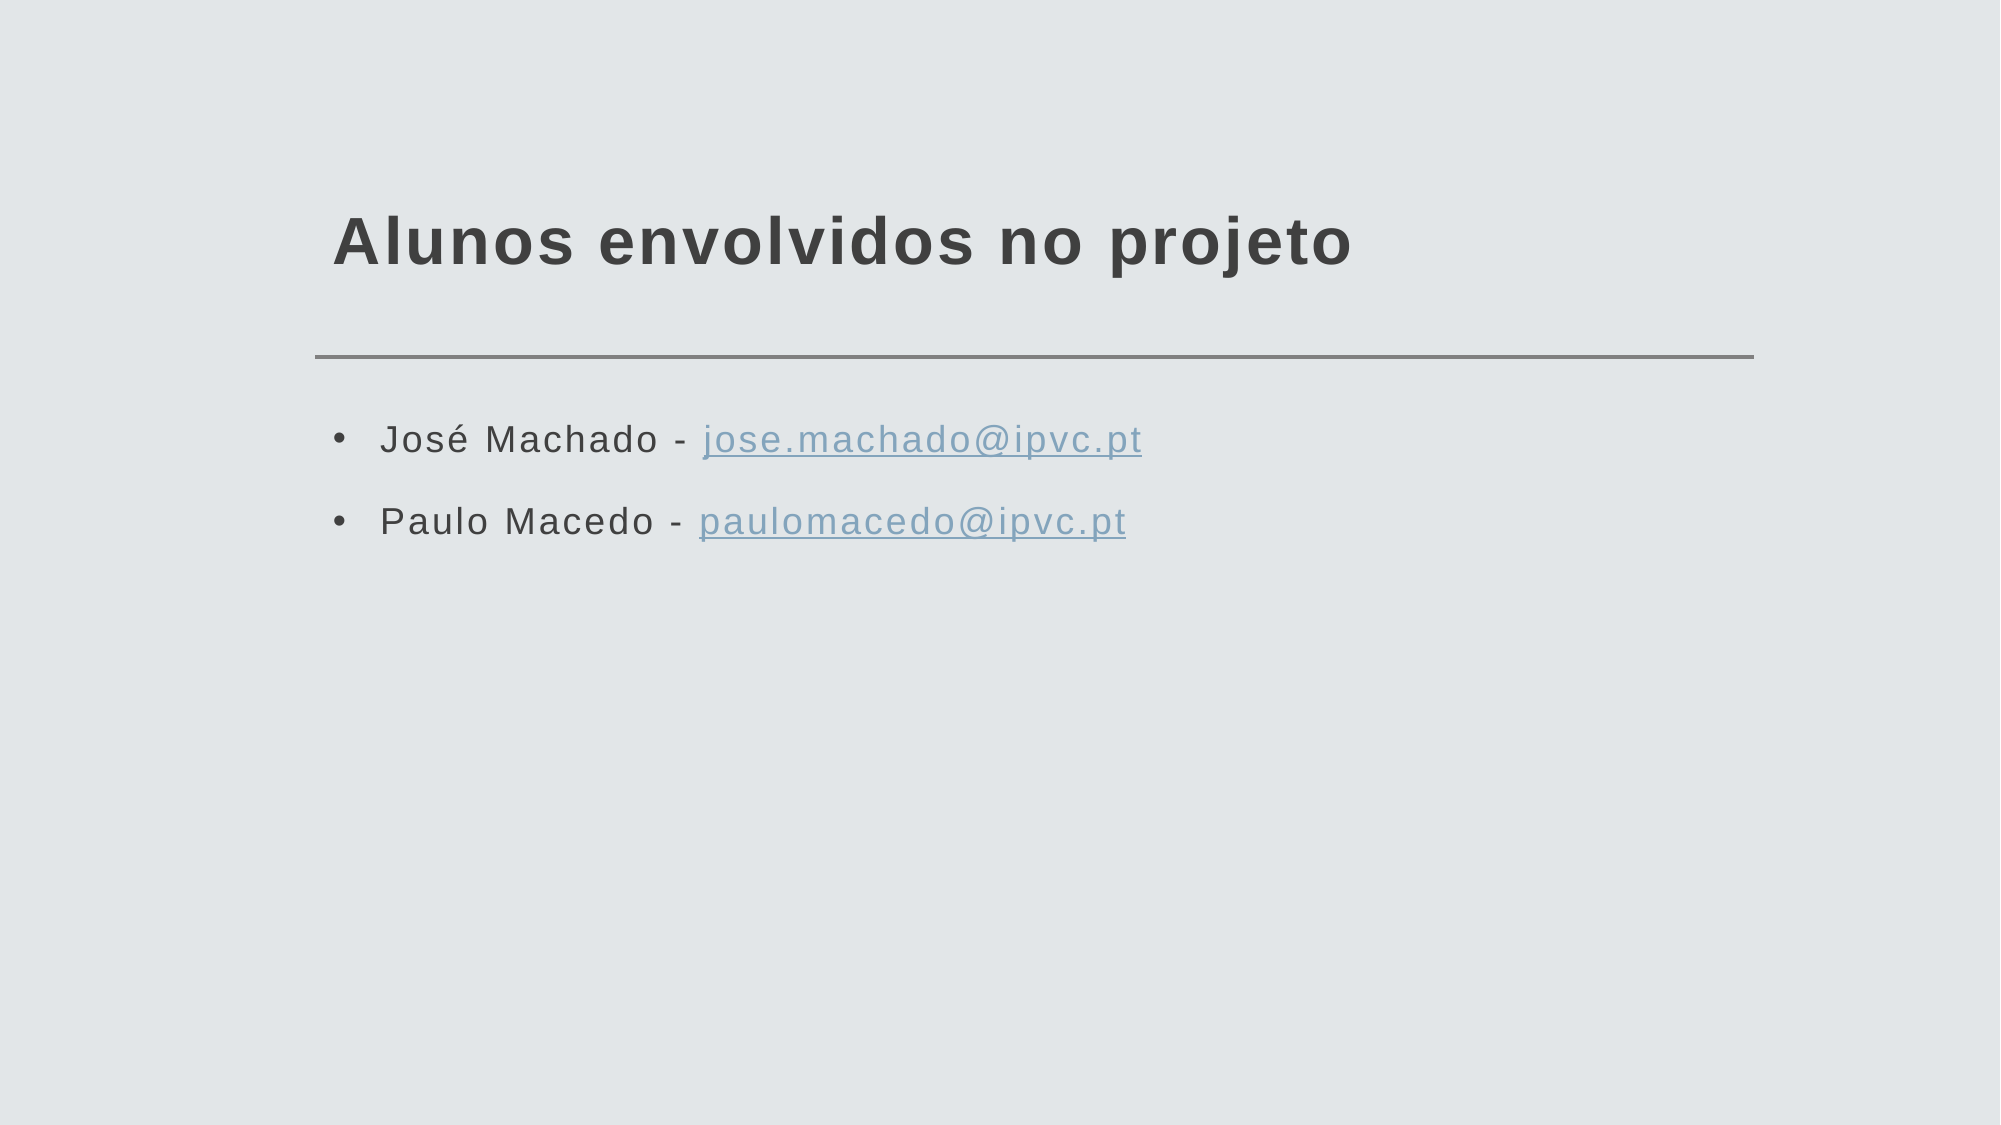

# Alunos envolvidos no projeto
José Machado - jose.machado@ipvc.pt
Paulo Macedo - paulomacedo@ipvc.pt